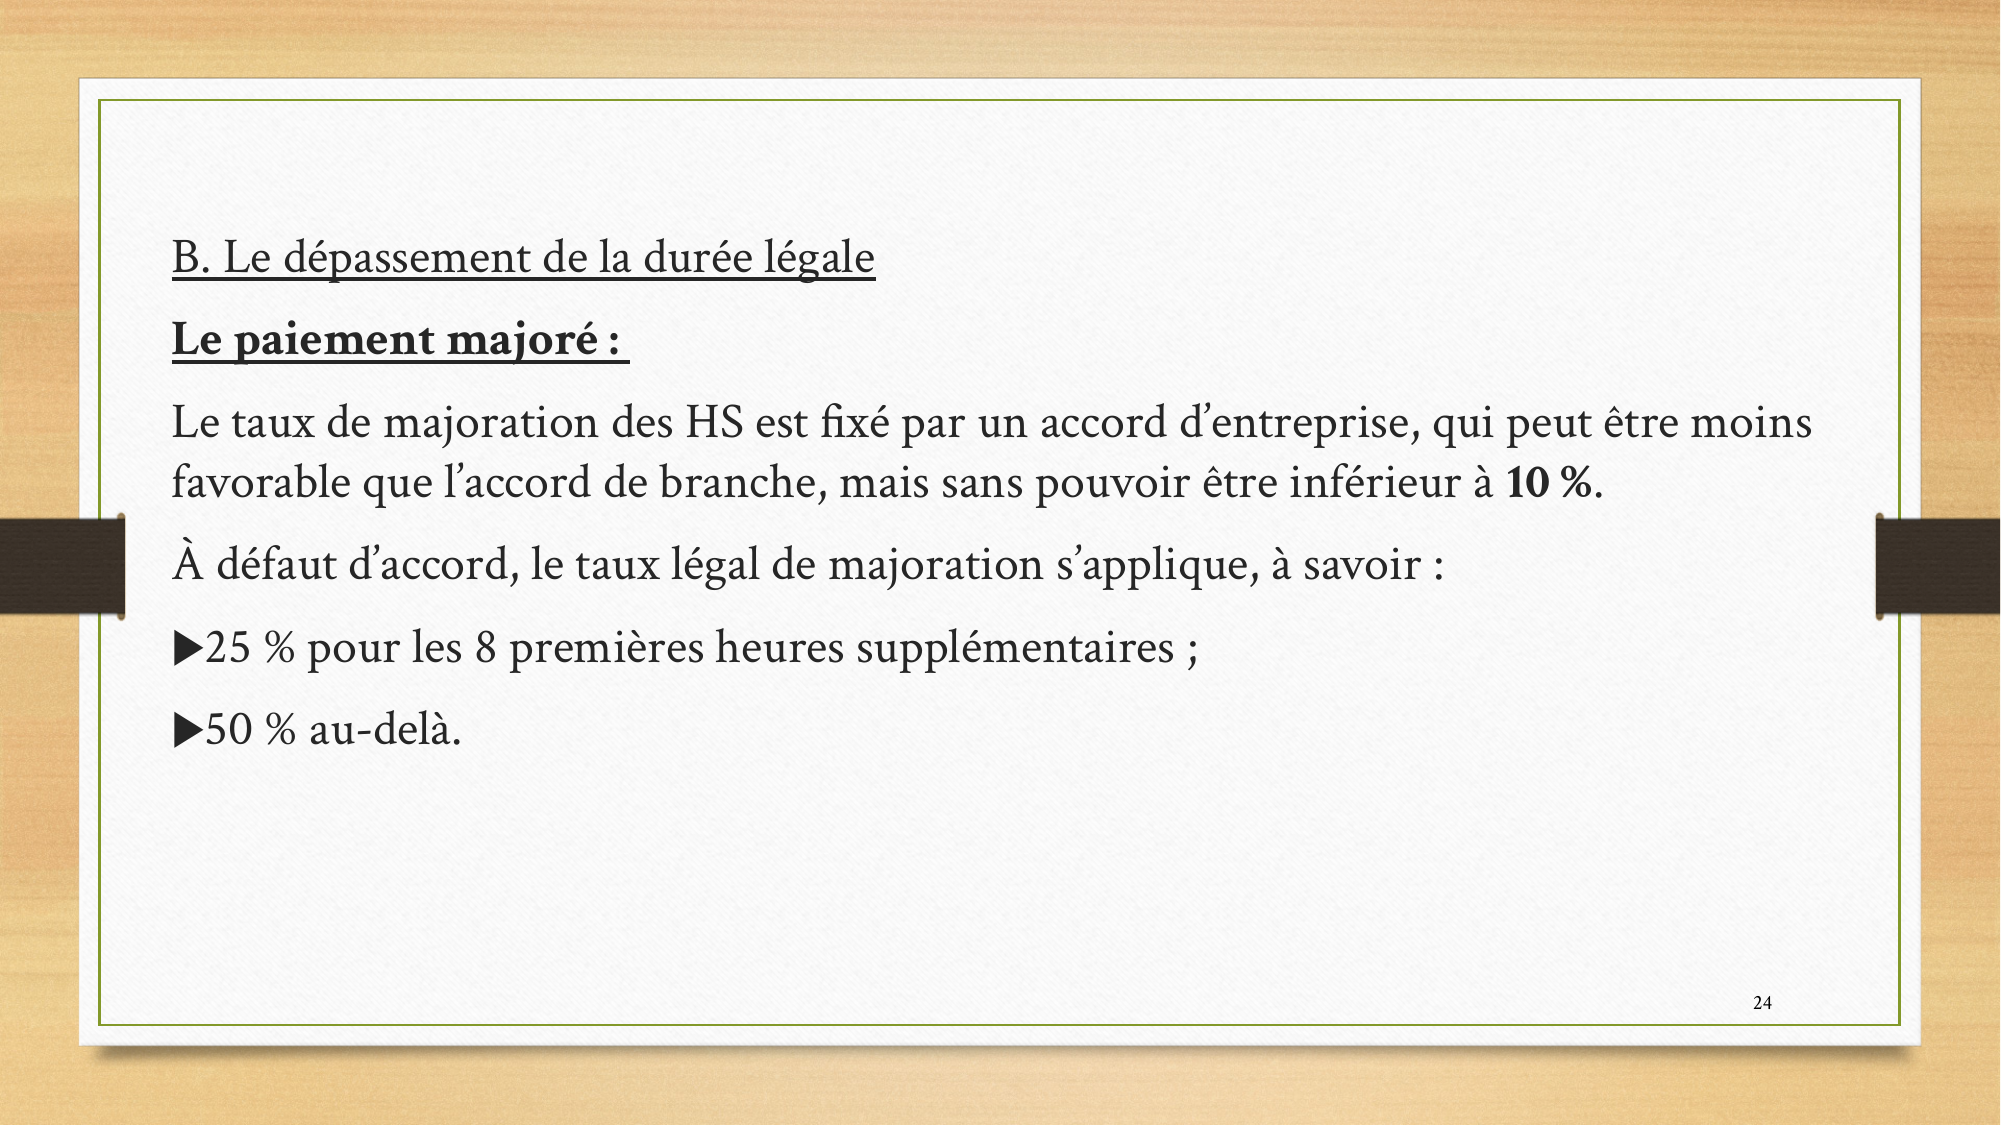

B. Le dépassement de la durée légale
Le paiement majoré :
Le taux de majoration des HS est fixé par un accord d’entreprise, qui peut être moins favorable que l’accord de branche, mais sans pouvoir être inférieur à 10 %.
À défaut d’accord, le taux légal de majoration s’applique, à savoir :
▶25 % pour les 8 premières heures supplémentaires ;
▶50 % au-delà.
24